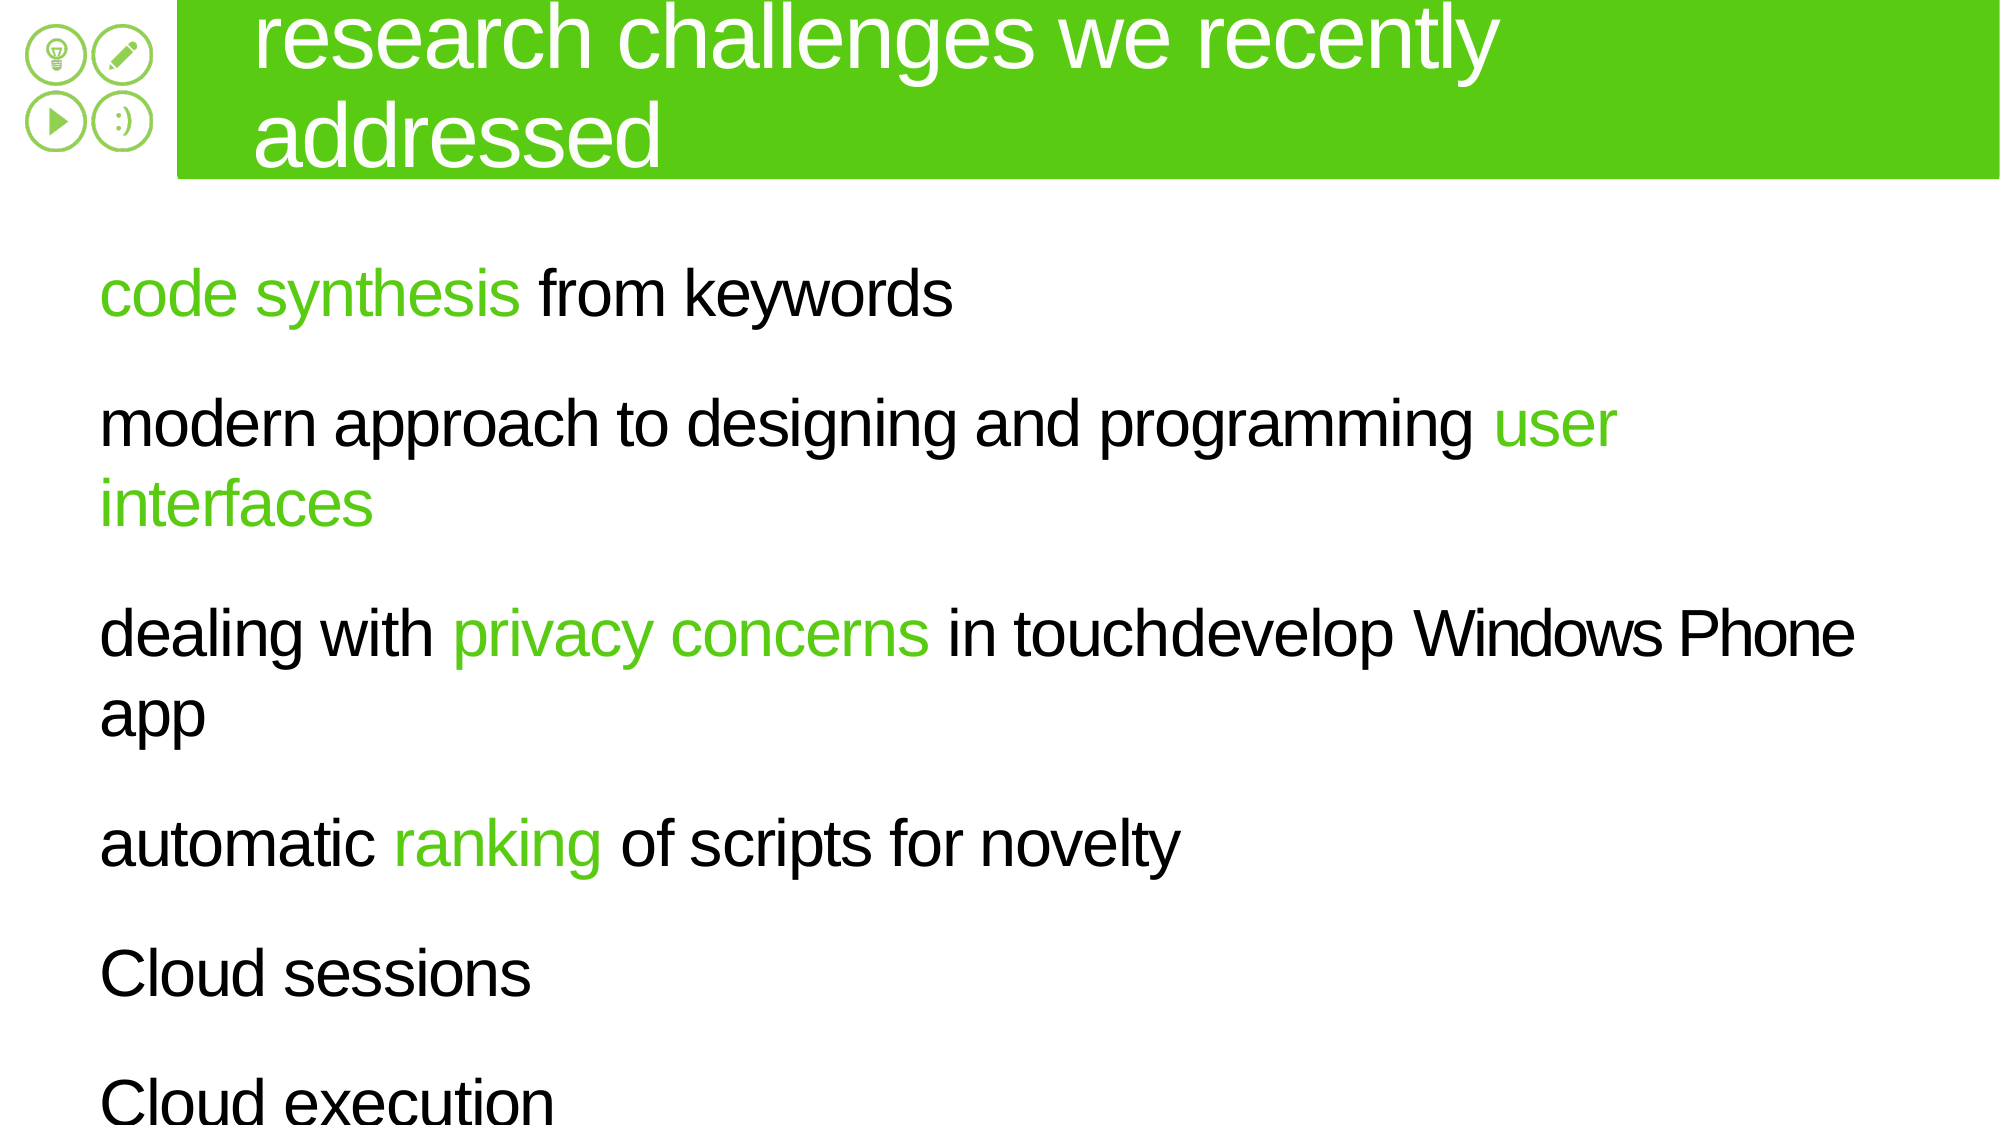

# research challenges we recently addressed
code synthesis from keywords
modern approach to designing and programming user interfaces
dealing with privacy concerns in touchdevelop Windows Phone app
automatic ranking of scripts for novelty
Cloud sessions
Cloud execution